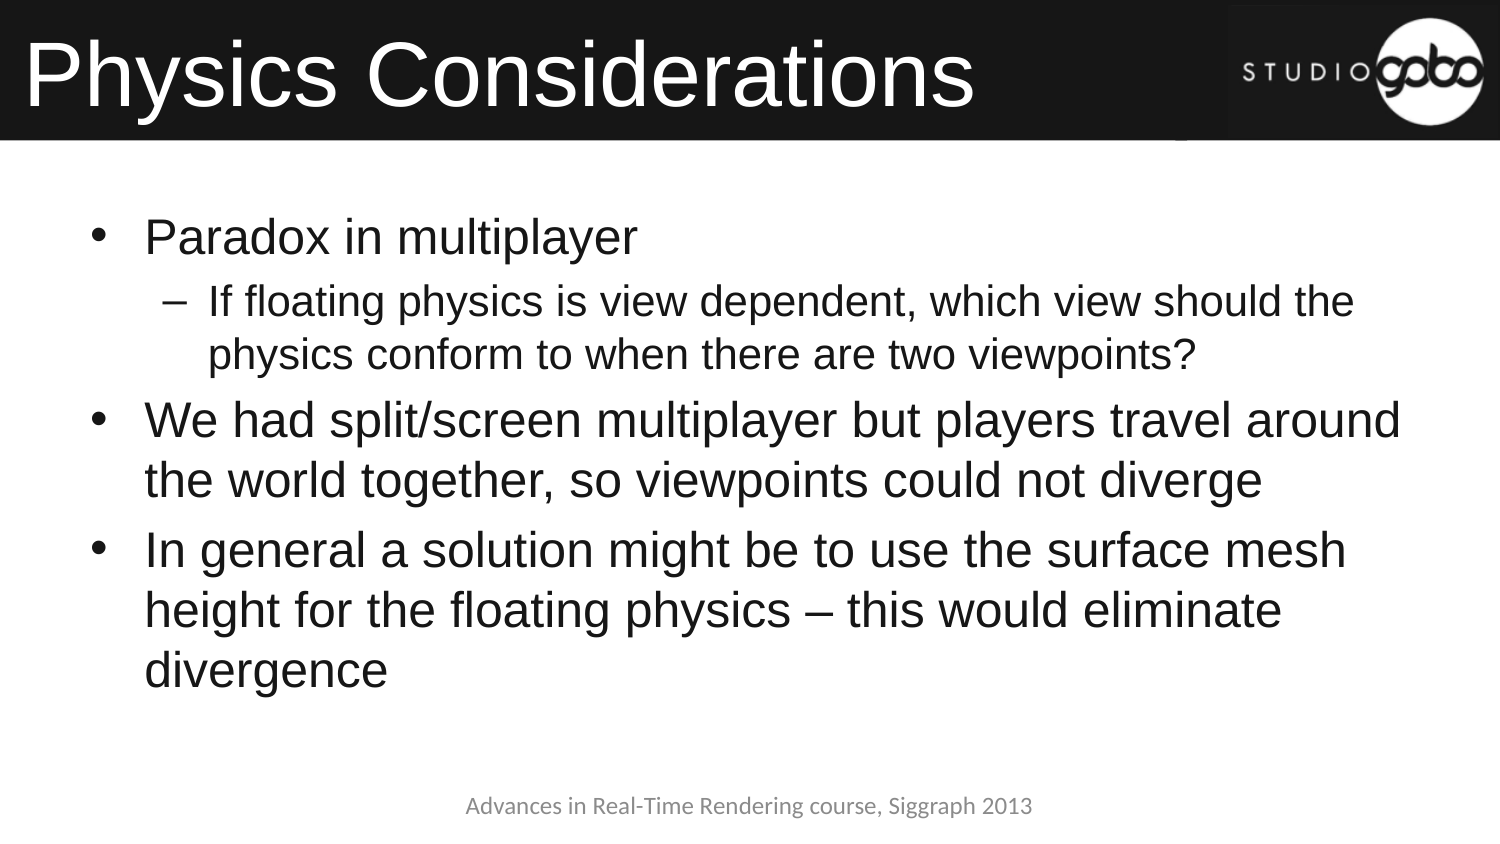

# Physics Considerations
Paradox in multiplayer
If floating physics is view dependent, which view should the physics conform to when there are two viewpoints?
We had split/screen multiplayer but players travel around the world together, so viewpoints could not diverge
In general a solution might be to use the surface mesh height for the floating physics – this would eliminate divergence
Advances in Real-Time Rendering course, Siggraph 2013